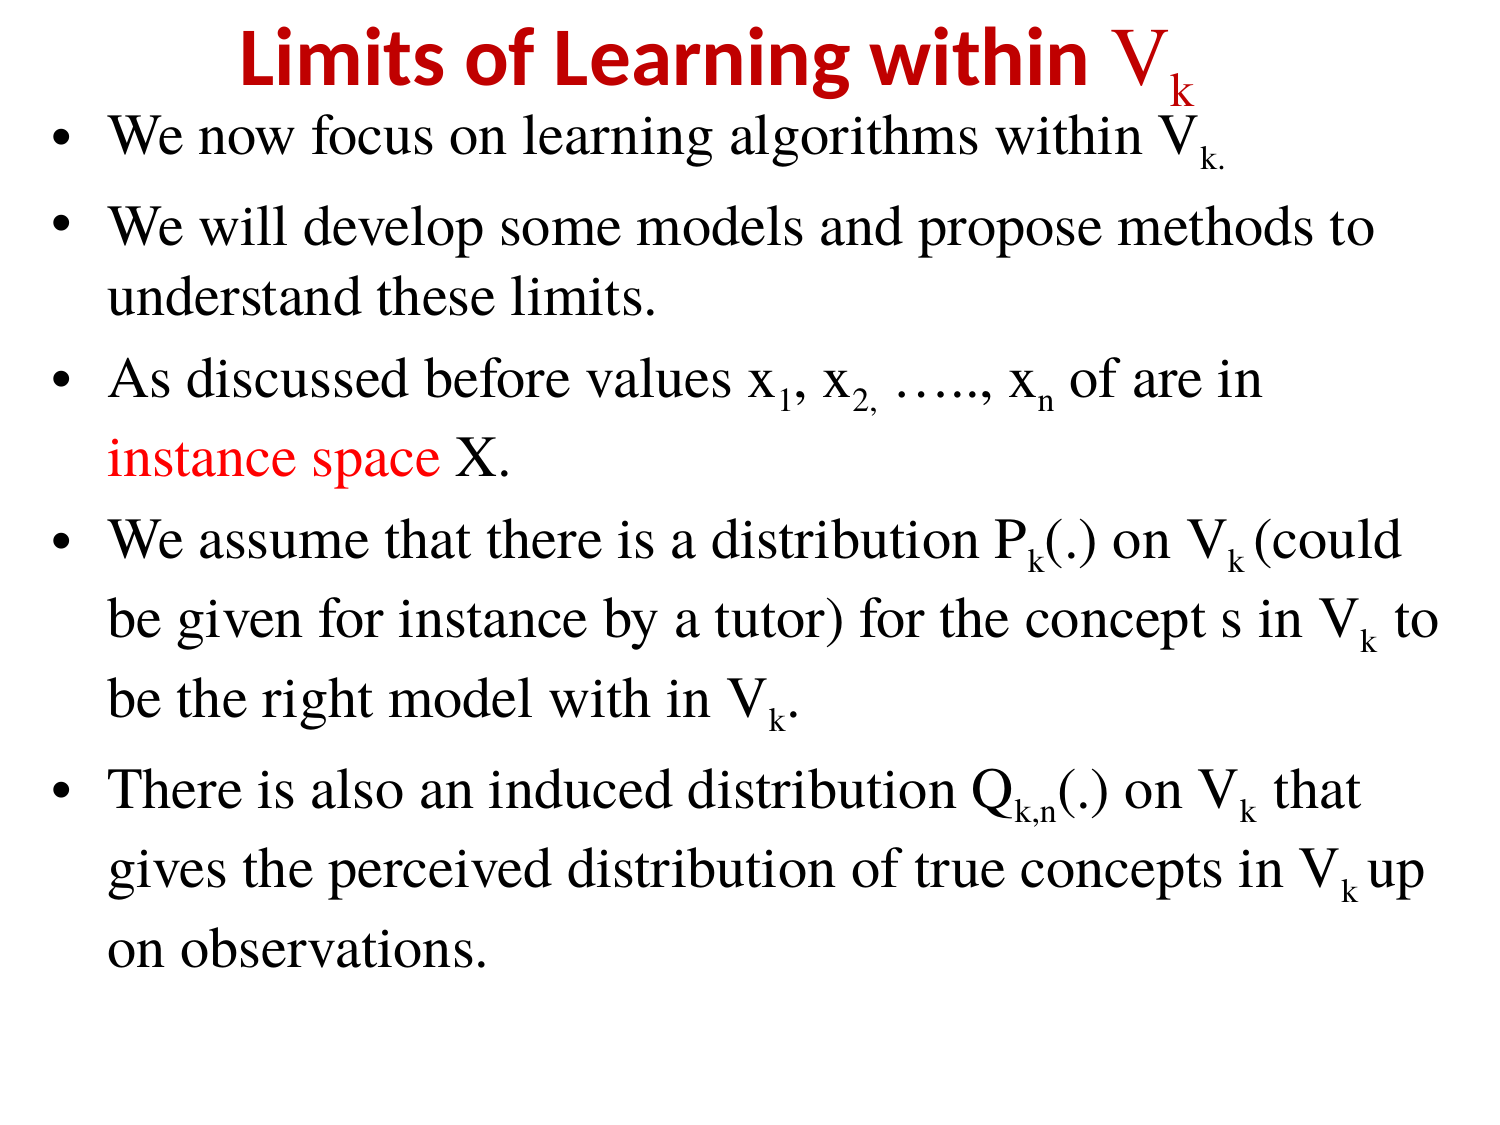

Limits of Learning within Vk
We now focus on learning algorithms within Vk.
We will develop some models and propose methods to understand these limits.
As discussed before values x1, x2, ….., xn of are in instance space X.
We assume that there is a distribution Pk(.) on Vk (could be given for instance by a tutor) for the concept s in Vk  to be the right model with in Vk.
There is also an induced distribution Qk,n(.) on Vk  that gives the perceived distribution of true concepts in Vk up on observations.